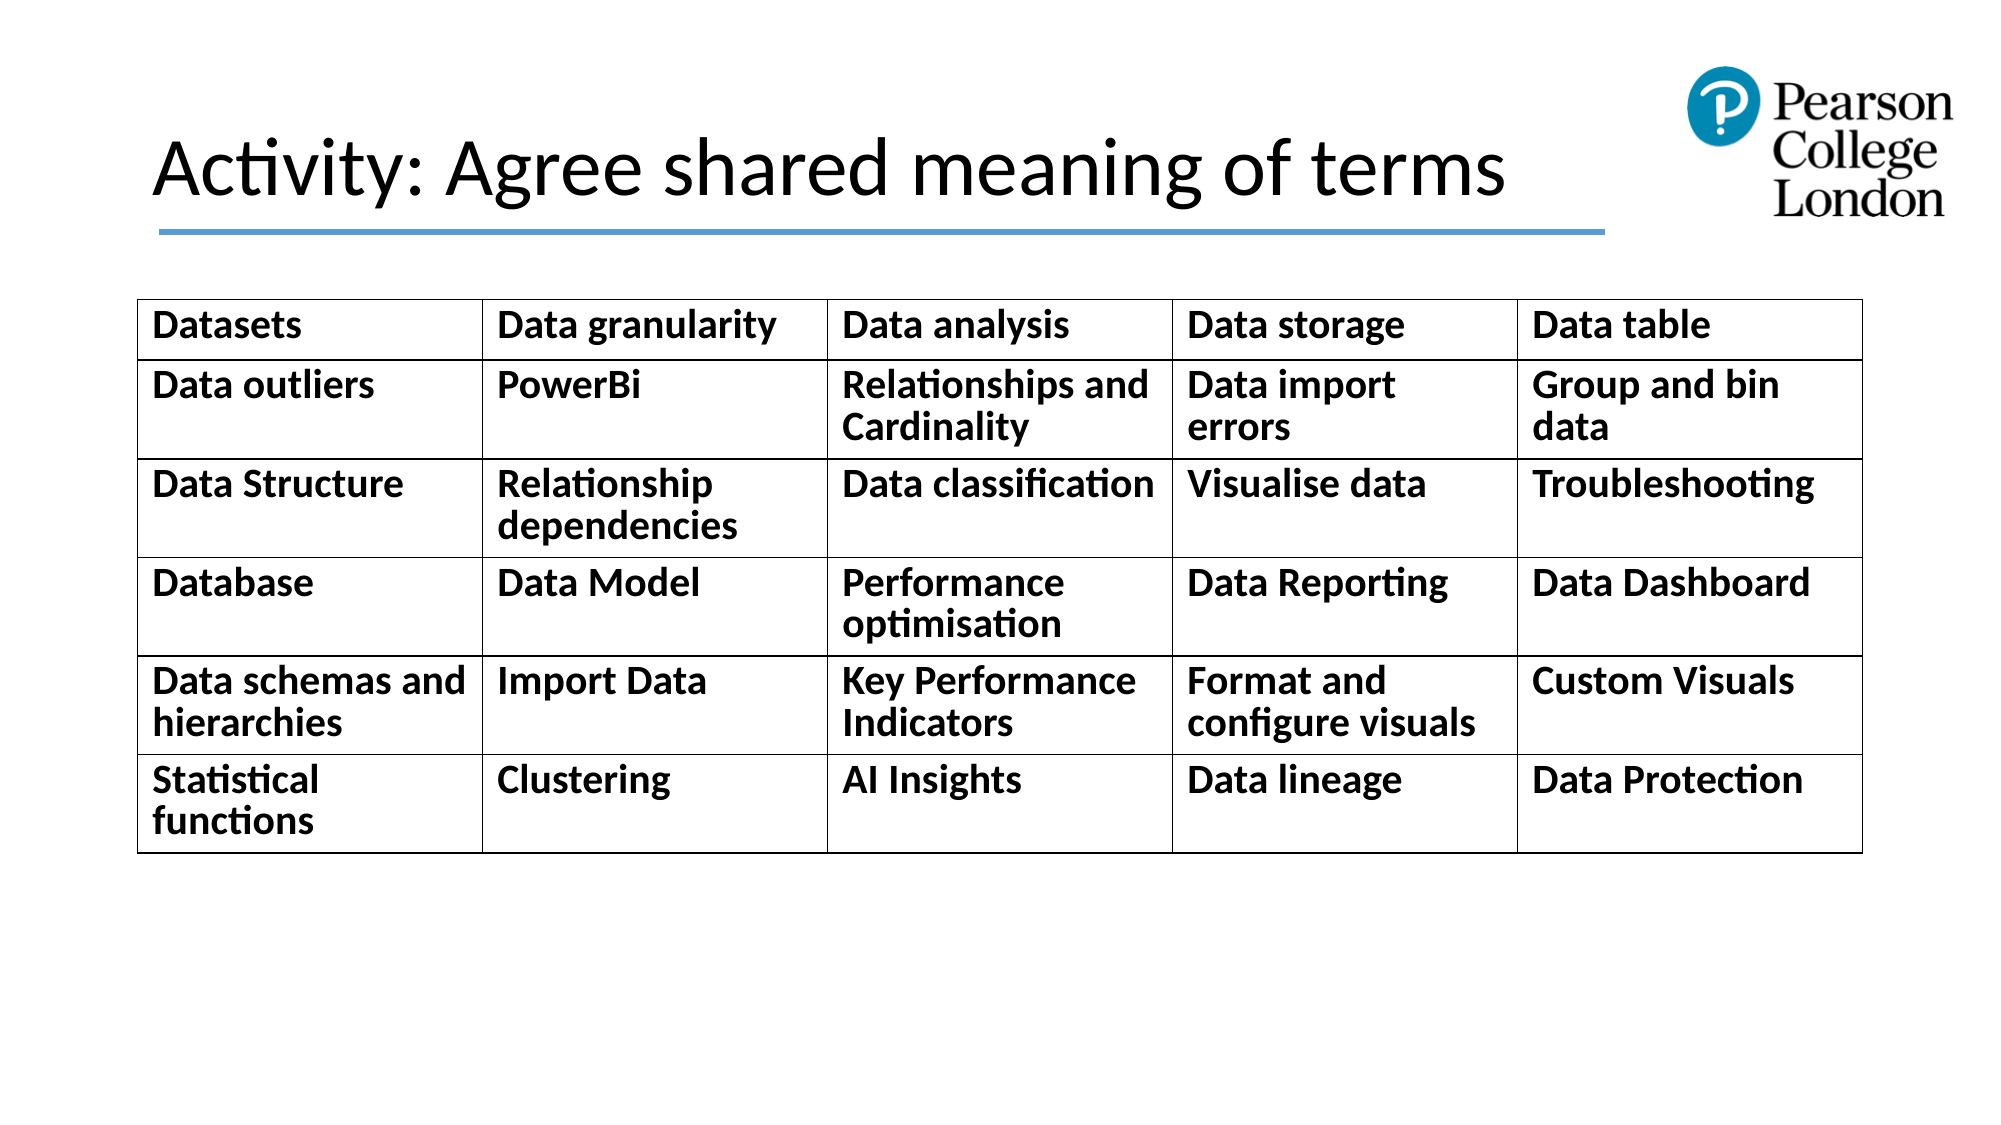

# Activity: Agree shared meaning of terms
| Datasets | Data granularity | Data analysis | Data storage | Data table |
| --- | --- | --- | --- | --- |
| Data outliers | PowerBi | Relationships and Cardinality | Data import errors | Group and bin data |
| Data Structure | Relationship dependencies | Data classification | Visualise data | Troubleshooting |
| Database | Data Model | Performance optimisation | Data Reporting | Data Dashboard |
| Data schemas and hierarchies | Import Data | Key Performance Indicators | Format and configure visuals | Custom Visuals |
| Statistical functions | Clustering | AI Insights | Data lineage | Data Protection |